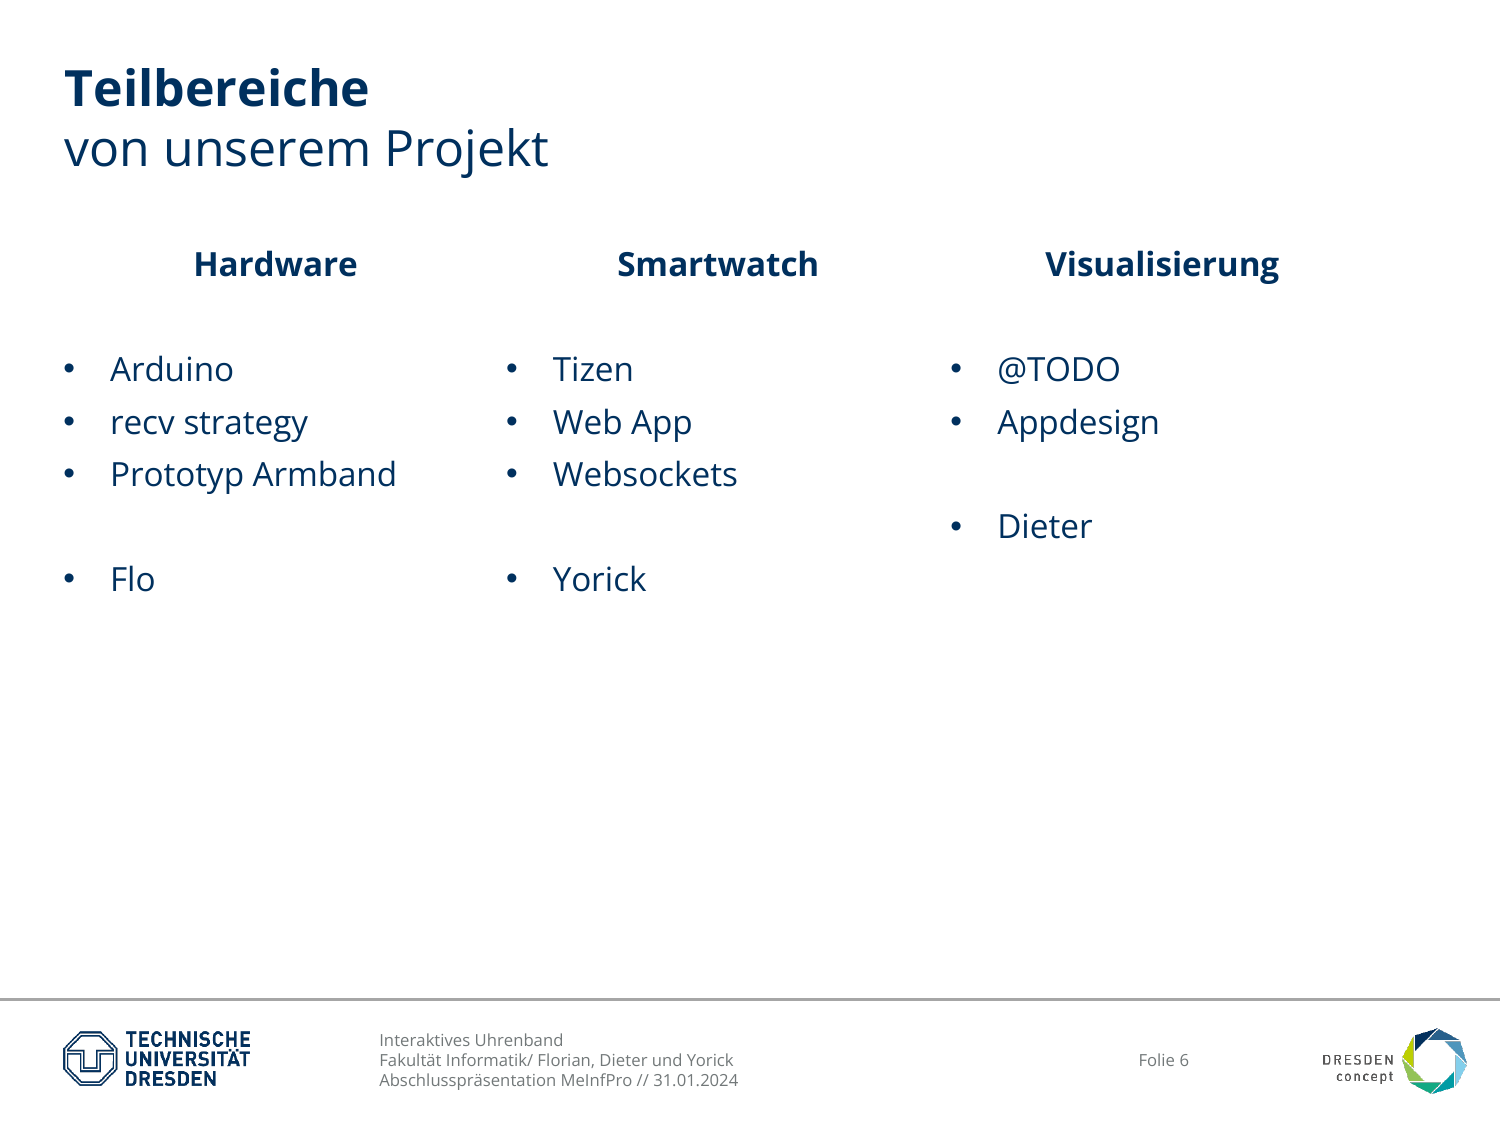

# Teilbereiche von unserem Projekt
Hardware

Arduino
recv strategy
Prototyp Armband

Flo
Smartwatch

Tizen
Web App
Websockets

Yorick
Visualisierung

@TODO
Appdesign

Dieter